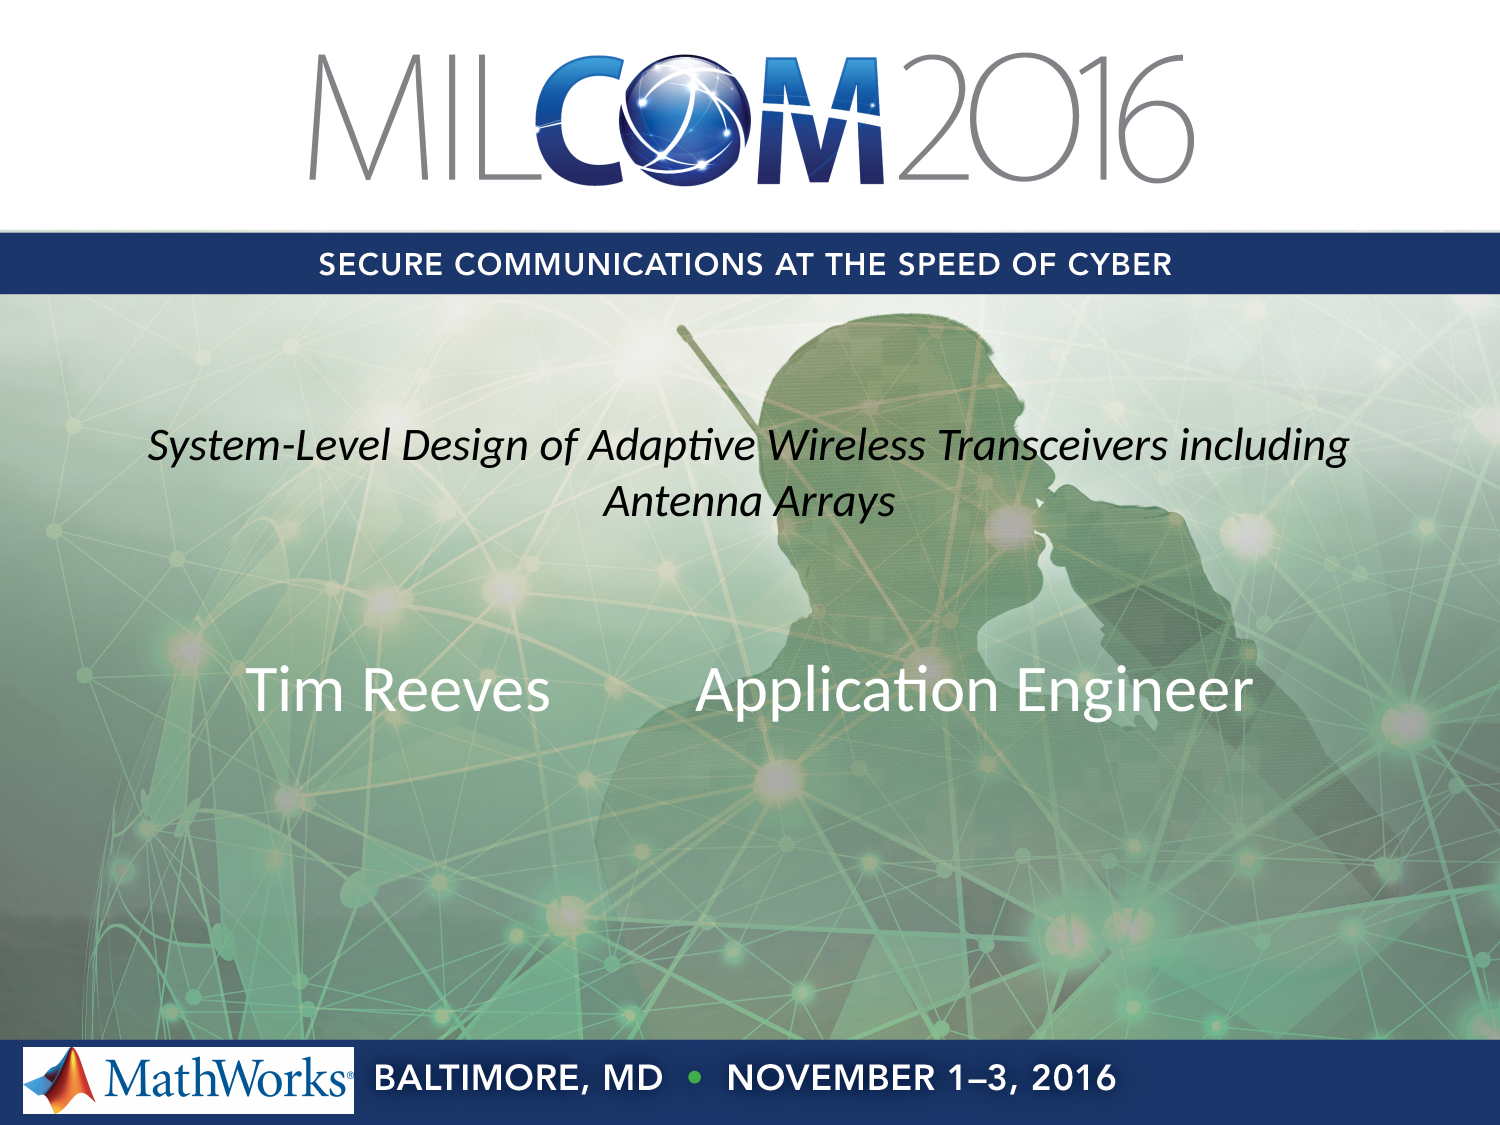

# System-Level Design of Adaptive Wireless Transceivers including Antenna Arrays
Tim Reeves	Application Engineer